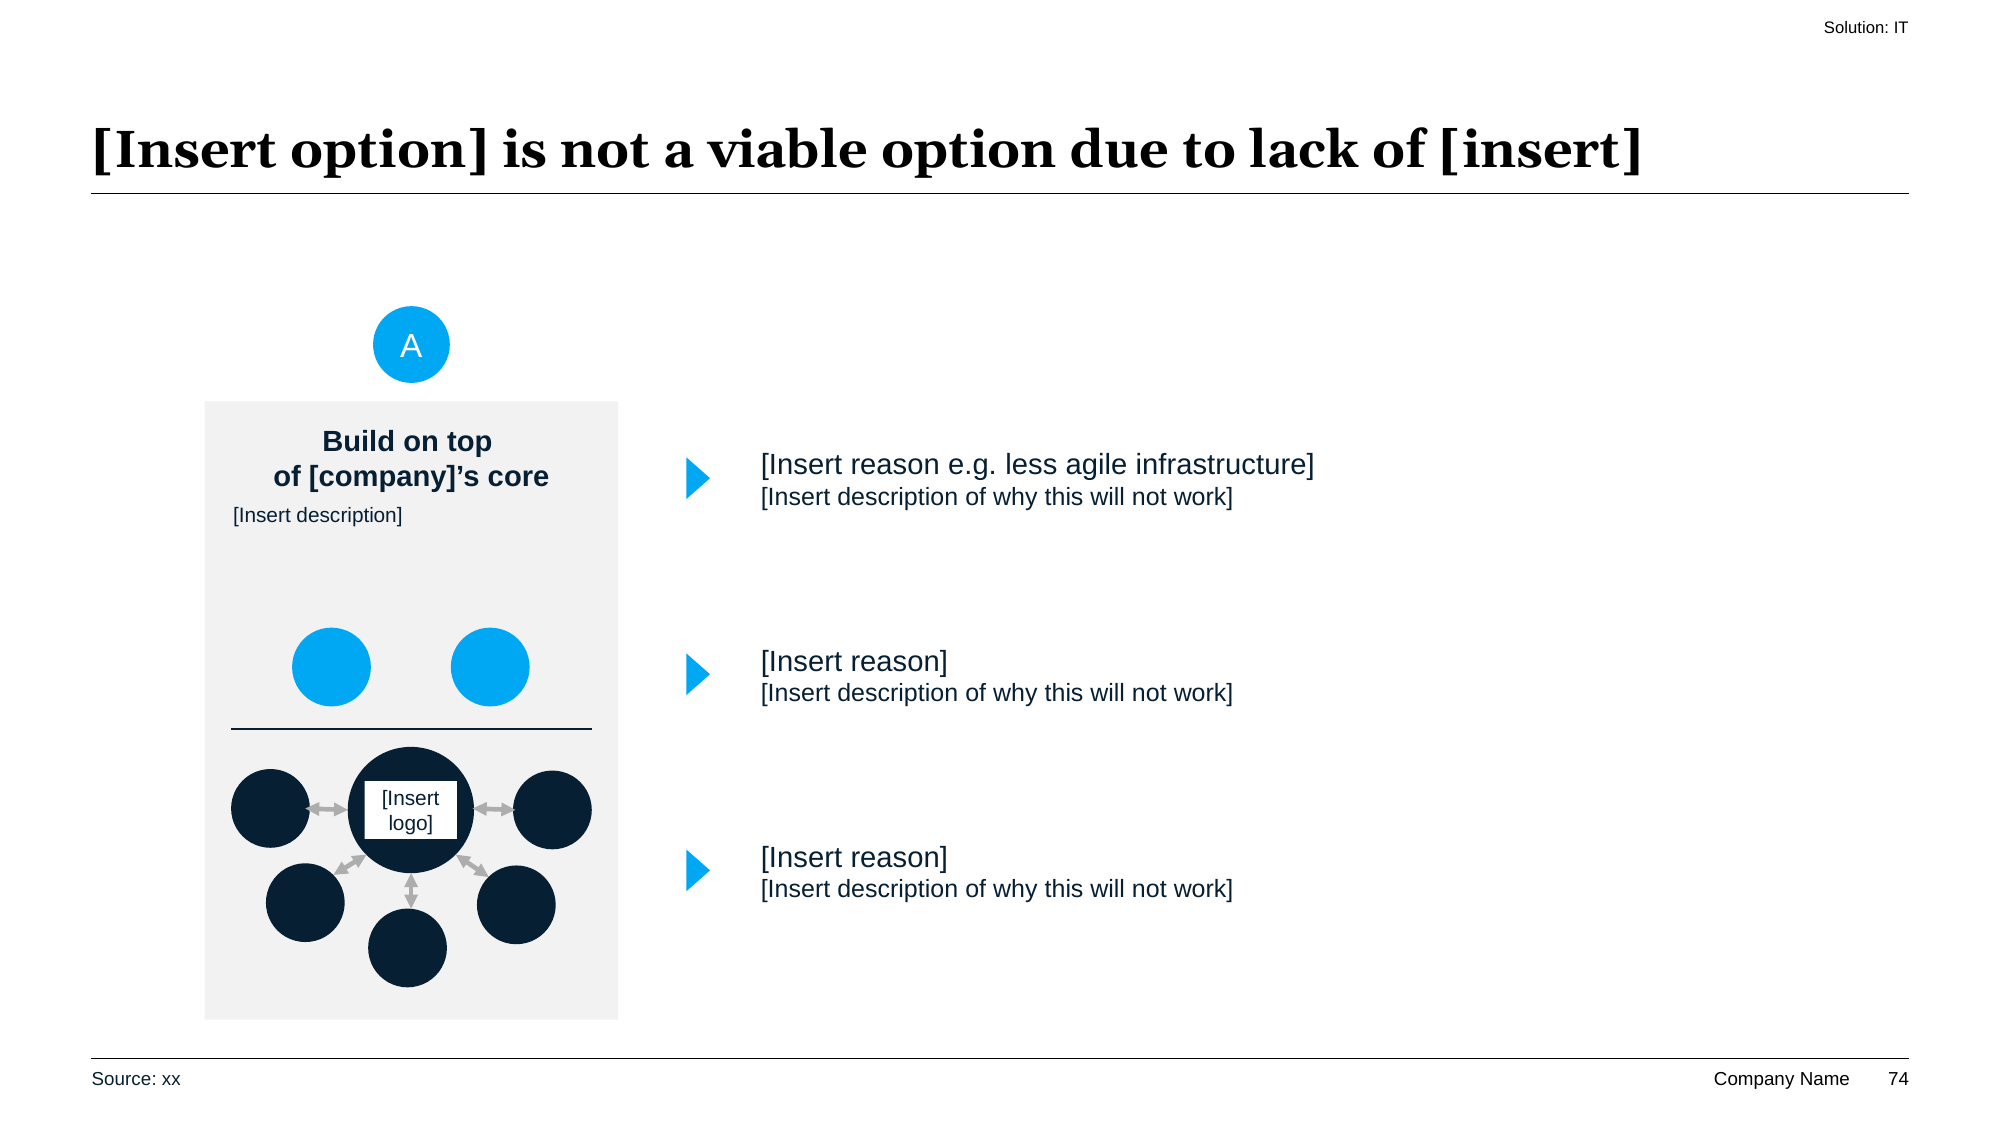

Solution: IT
# [Insert option] is not a viable option due to lack of [insert]

A

Build on top
of [company]’s core
[Insert reason e.g. less agile infrastructure]
[Insert description of why this will not work]

[Insert description]

[Insert reason]
[Insert description of why this will not work]

[Insert logo]
[Insert reason]
[Insert description of why this will not work]

Source: xx